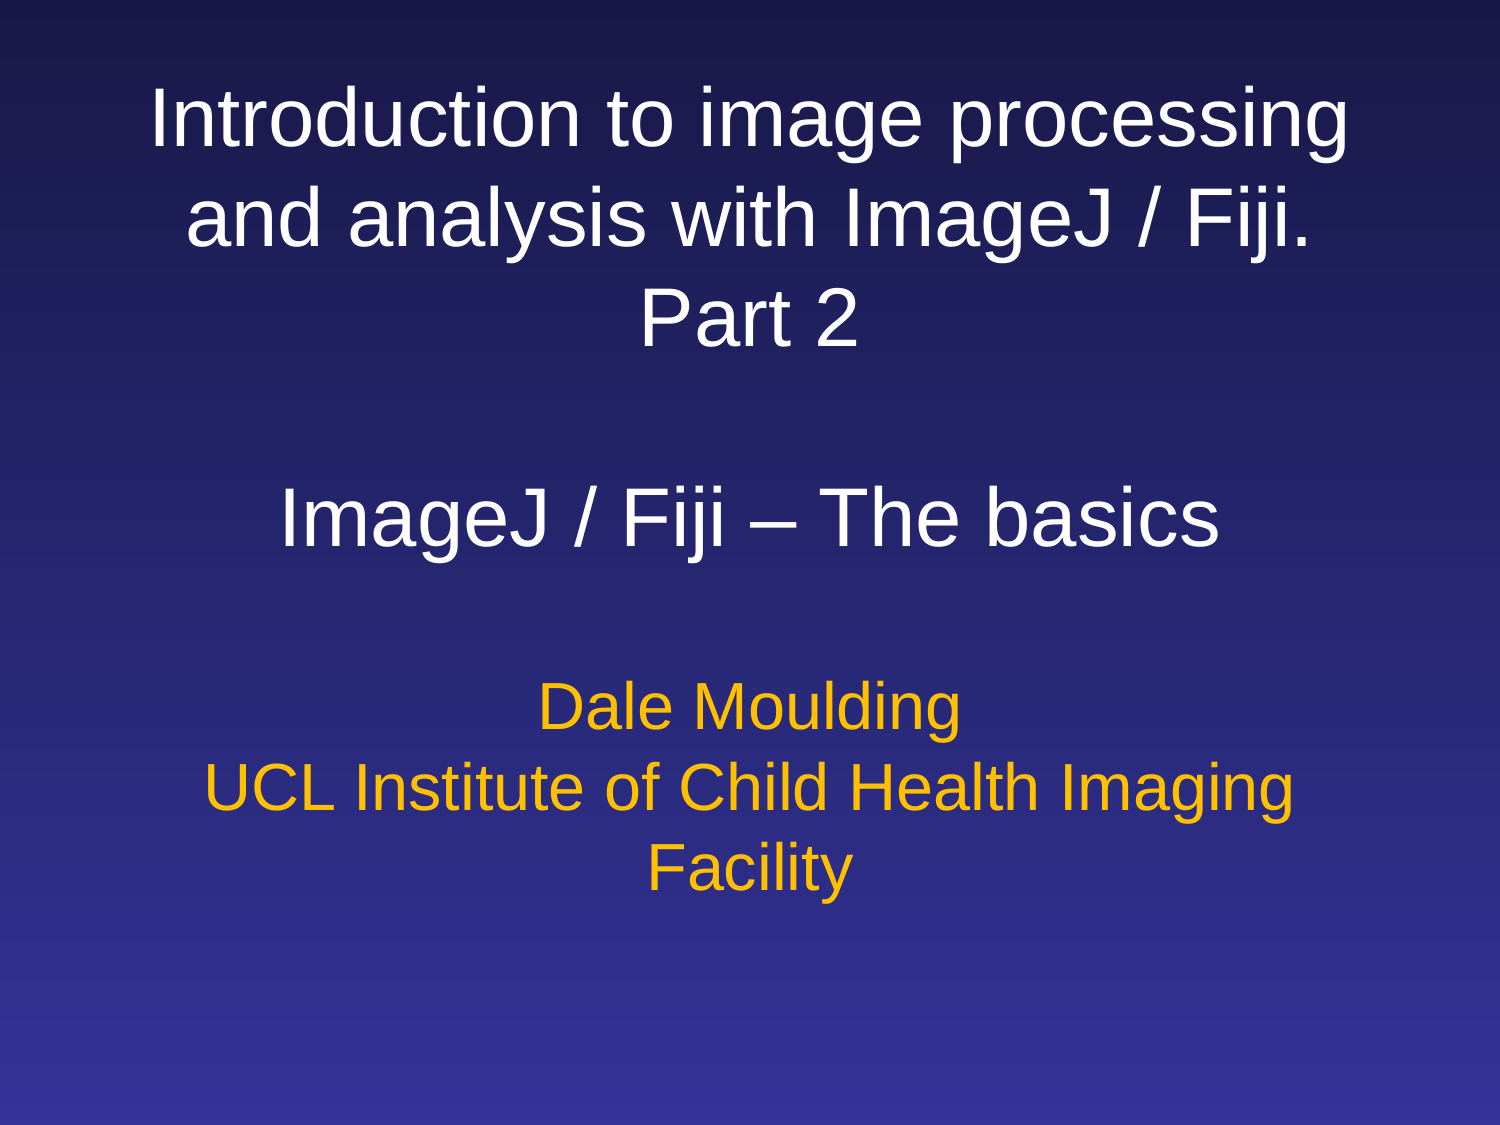

Introduction to image processing and analysis with ImageJ / Fiji. Part 2
ImageJ / Fiji – The basics

Dale Moulding
UCL Institute of Child Health Imaging Facility